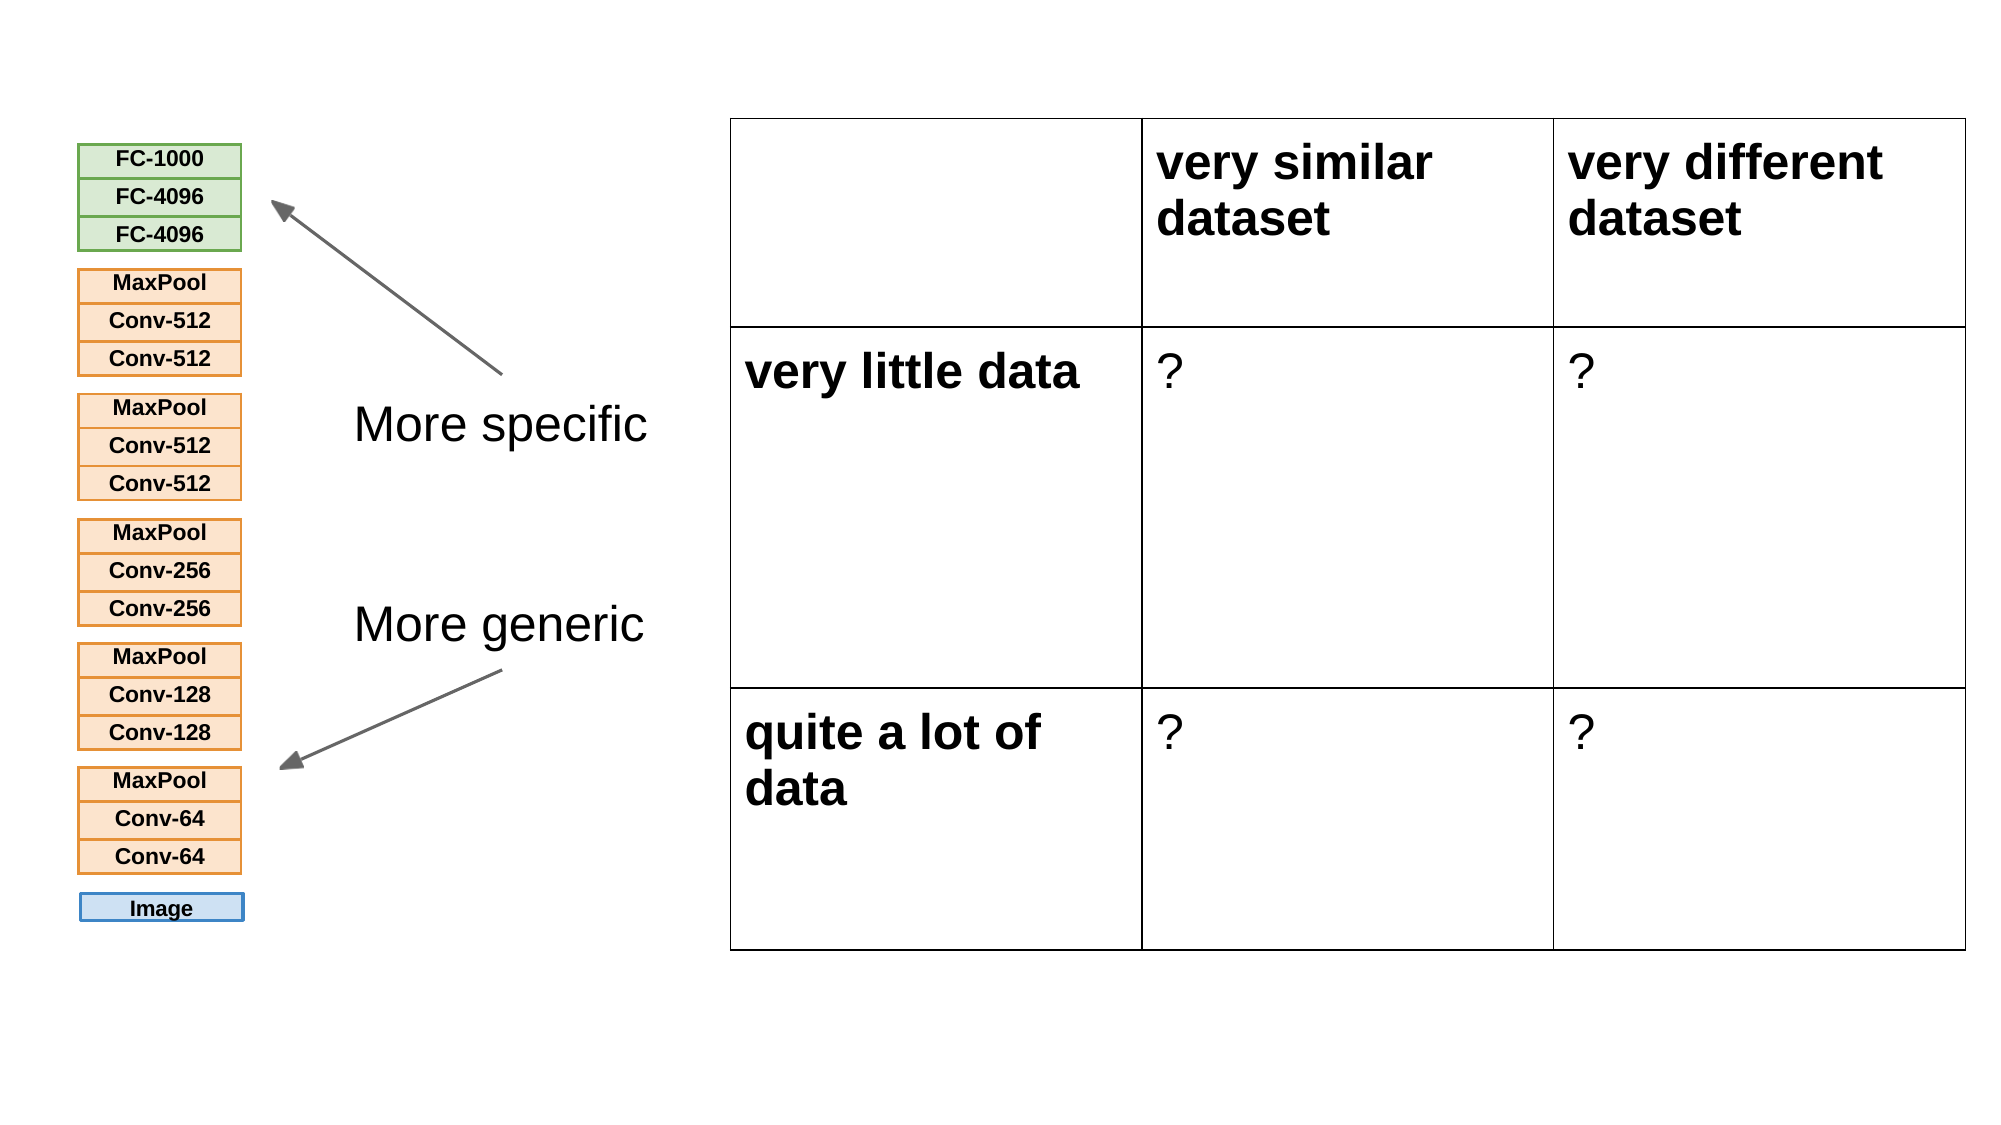

April 30, 2019
|  | very similar dataset | very different dataset |
| --- | --- | --- |
| very little data | ? | ? |
| quite a lot of data | ? | ? |
| FC-1000 |
| --- |
| FC-4096 |
| FC-4096 |

| MaxPool |
| --- |
| Conv-512 |
| Conv-512 |
More specific

More generic
| MaxPool |
| --- |
| Conv-512 |
| Conv-512 |
| MaxPool |
| --- |
| Conv-256 |
| Conv-256 |
| MaxPool |
| --- |
| Conv-128 |
| Conv-128 |

| MaxPool |
| --- |
| Conv-64 |
| Conv-64 |
Image
Lecture 9 -
Fei-Fei Li & Justin Johnson & Serena Yeung	Lecture 9 -	April 30, 2019
70
Fei-Fei Li & Justin Johnson & Serena Yeung